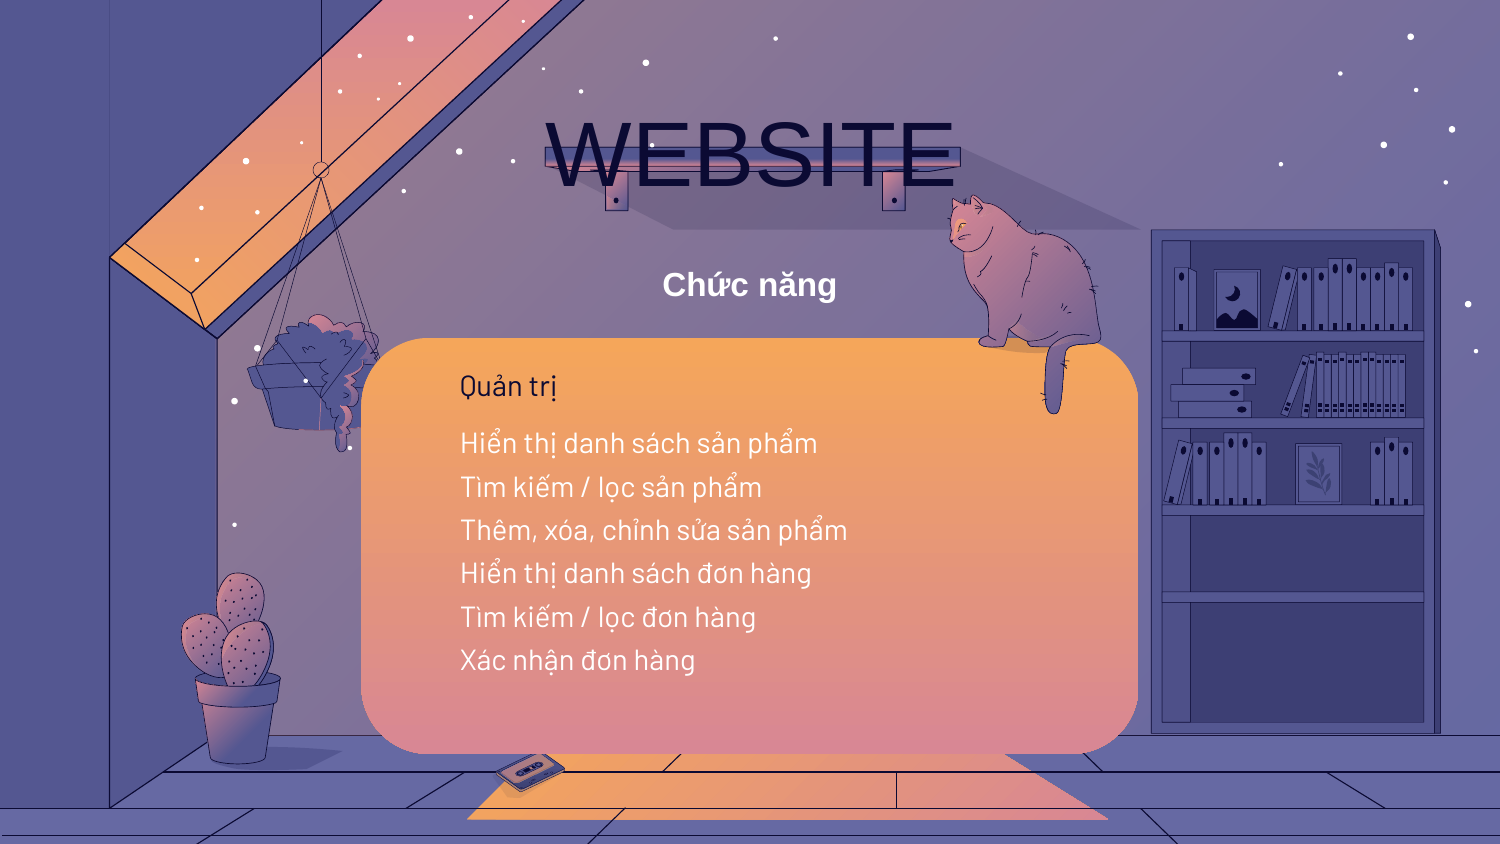

# WEBSITE

Chức năng

Quản trị
Hiển thị danh sách sản phẩm
Tìm kiếm / lọc sản phẩm
Thêm, xóa, chỉnh sửa sản phẩm
Hiển thị danh sách đơn hàng
Tìm kiếm / lọc đơn hàng
Xác nhận đơn hàng